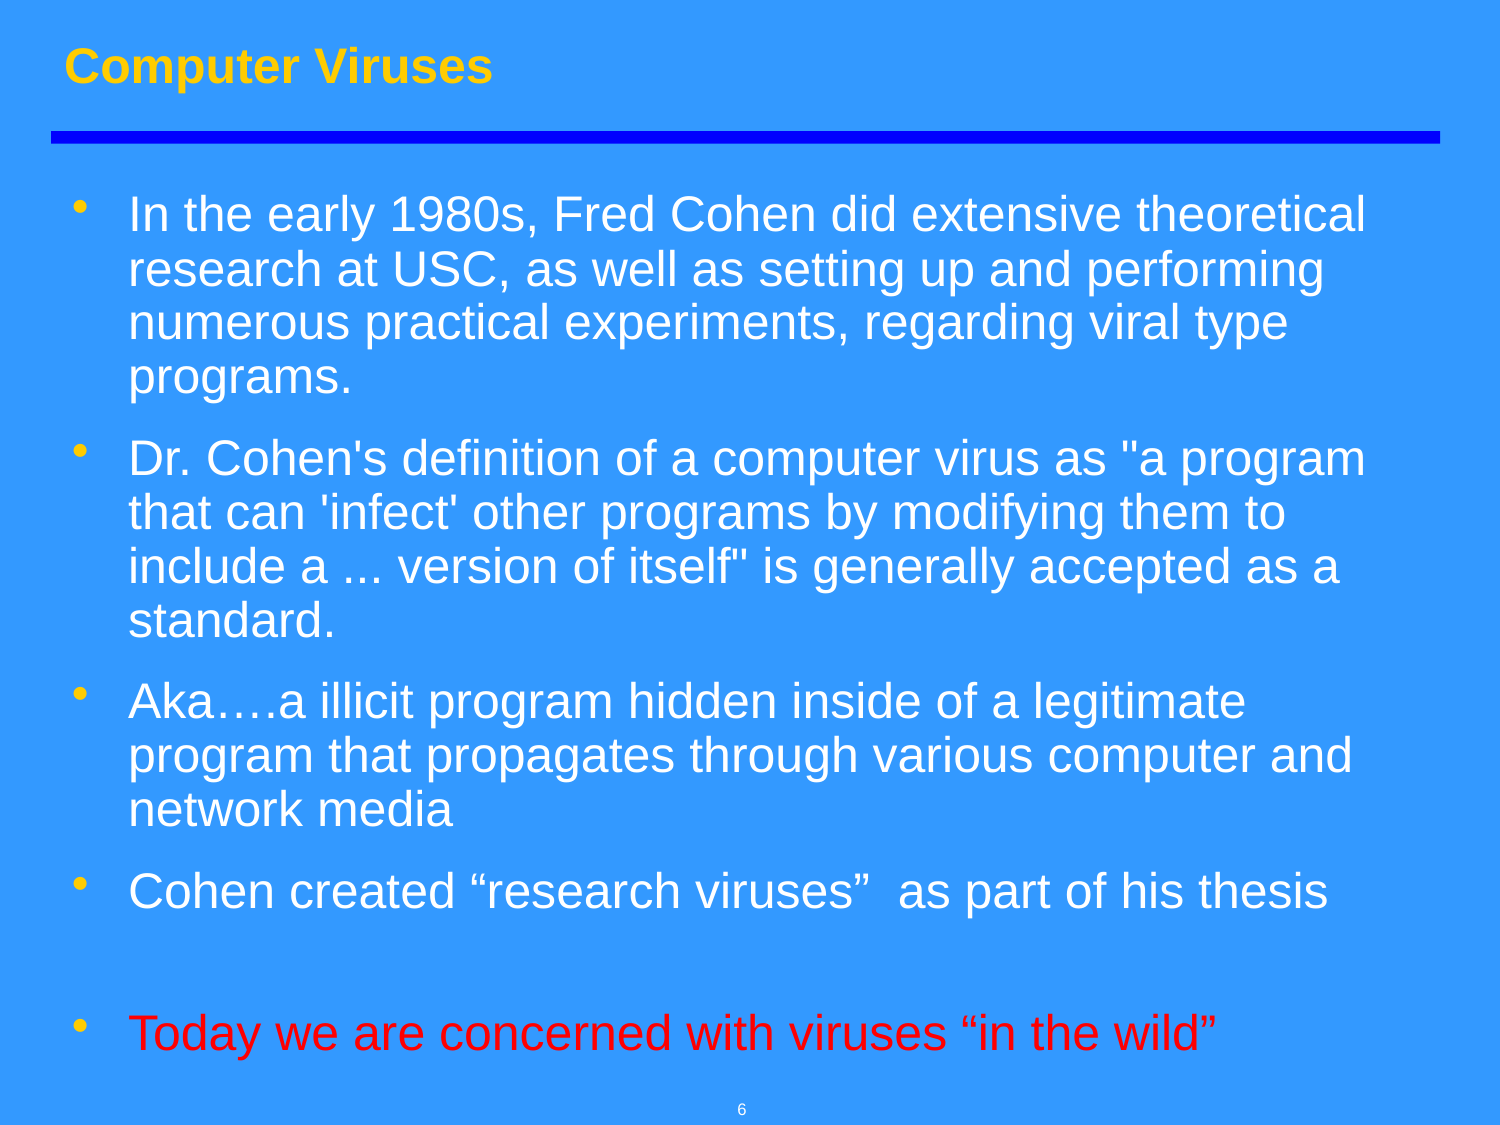

# Computer Viruses
In the early 1980s, Fred Cohen did extensive theoretical research at USC, as well as setting up and performing numerous practical experiments, regarding viral type programs.
Dr. Cohen's definition of a computer virus as "a program that can 'infect' other programs by modifying them to include a ... version of itself" is generally accepted as a standard.
Aka….a illicit program hidden inside of a legitimate program that propagates through various computer and network media
Cohen created “research viruses”  as part of his thesis

Today we are concerned with viruses “in the wild”
6